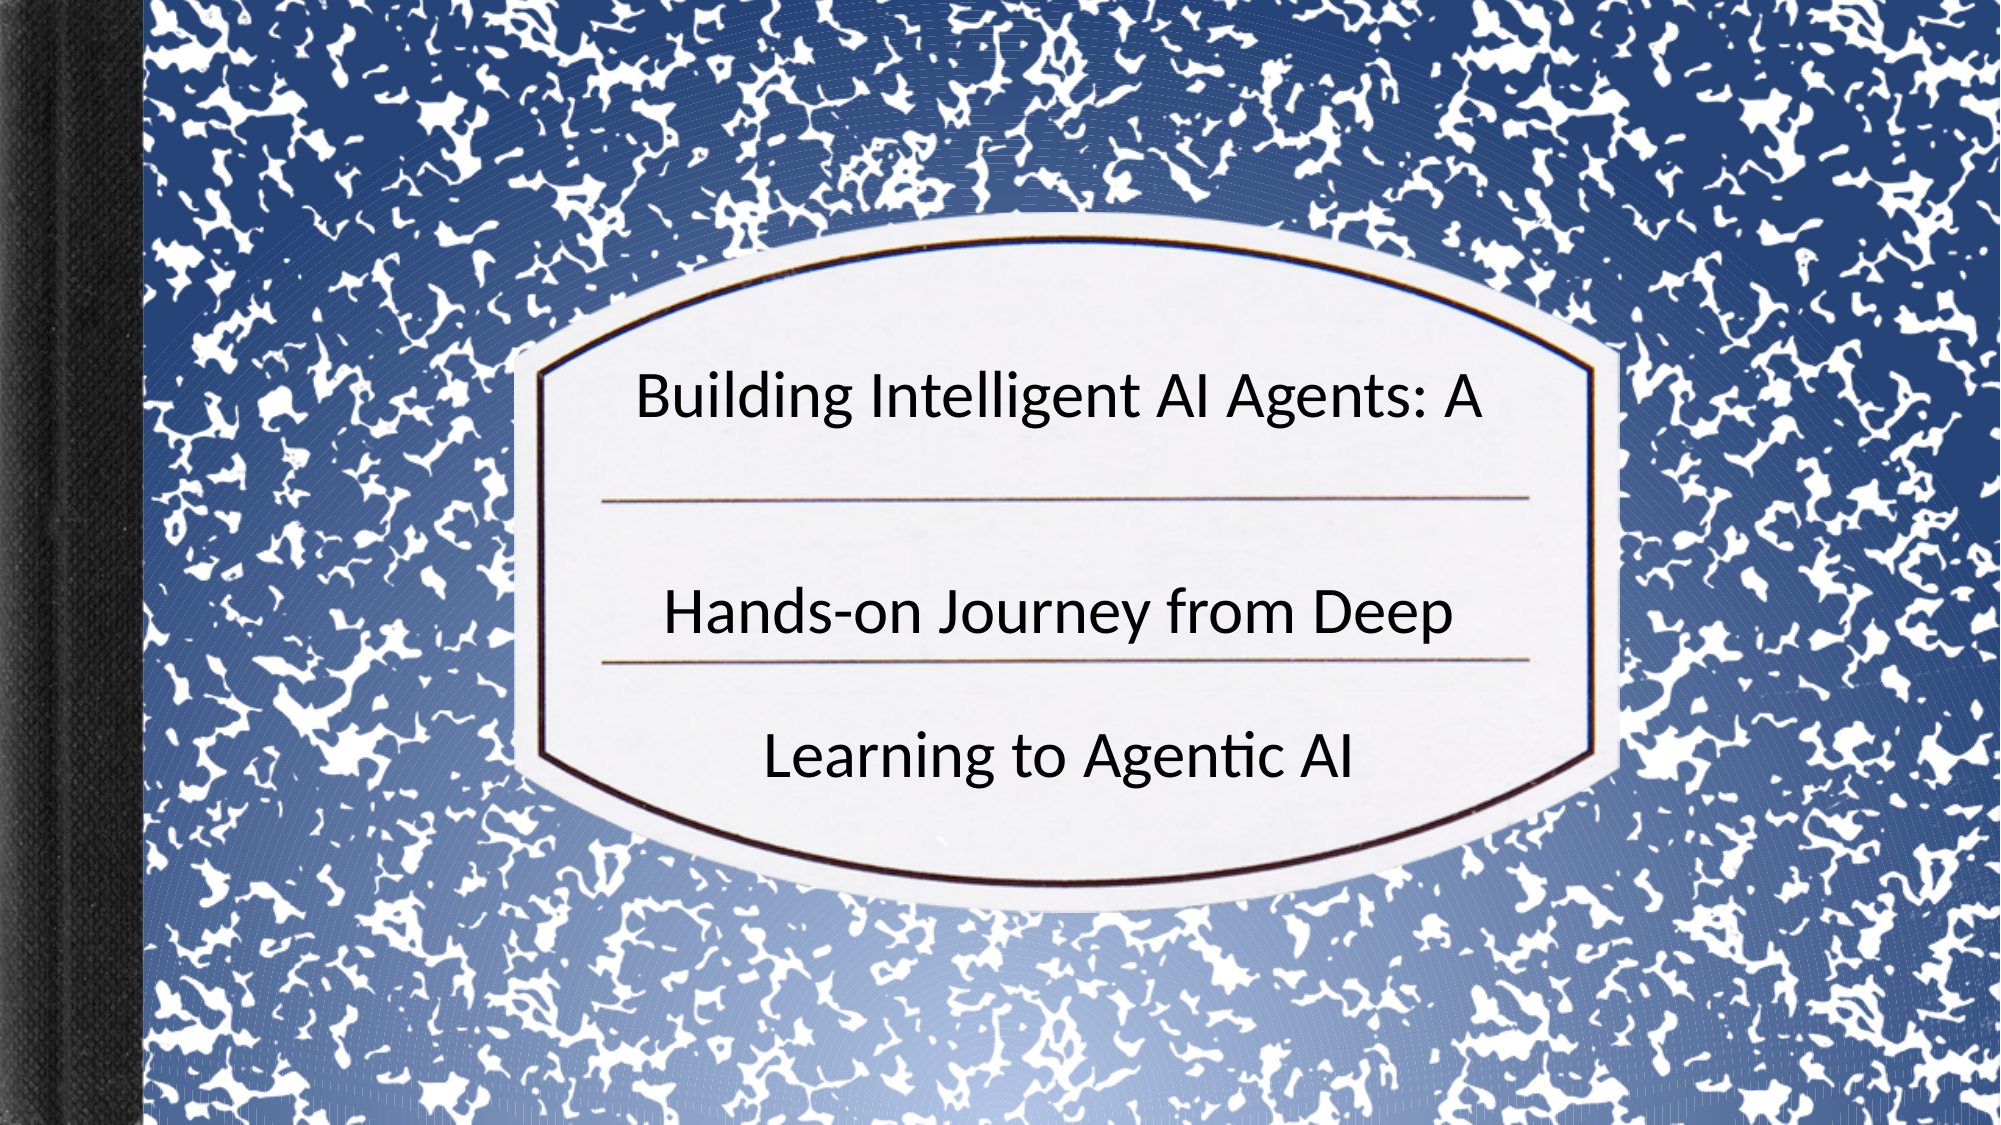

# Building Intelligent AI Agents: A Hands-on Journey from Deep Learning to Agentic AI